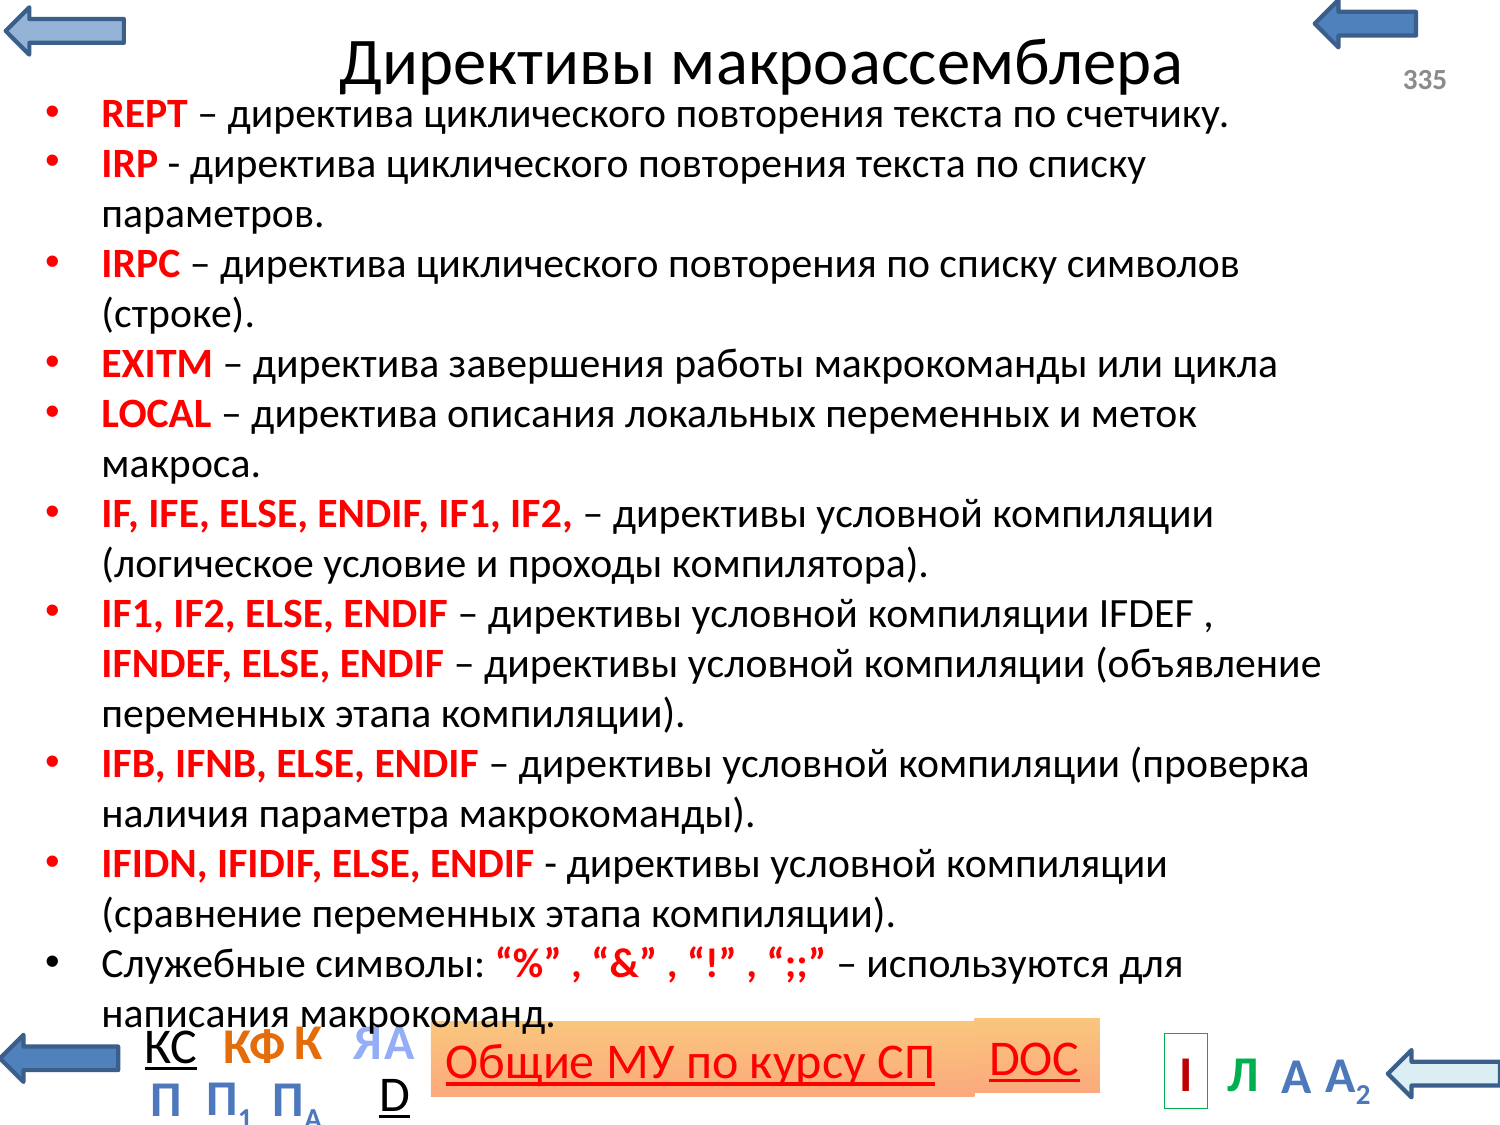

# Директивы макроассемблера
335
REPT – директива циклического повторения текста по счетчику.
IRP - директива циклического повторения текста по списку параметров.
IRPC – директива циклического повторения по списку символов (строке).
EXITM – директива завершения работы макрокоманды или цикла
LOCAL – директива описания локальных переменных и меток макроса.
IF, IFE, ELSE, ENDIF, IF1, IF2, – директивы условной компиляции (логическое условие и проходы компилятора).
IF1, IF2, ELSE, ENDIF – директивы условной компиляции IFDEF , IFNDEF, ELSE, ENDIF – директивы условной компиляции (объявление переменных этапа компиляции).
IFB, IFNB, ELSE, ENDIF – директивы условной компиляции (проверка наличия параметра макрокоманды).
IFIDN, IFIDIF, ELSE, ENDIF - директивы условной компиляции (сравнение переменных этапа компиляции).
Служебные символы: “%” , “&” , “!” , “;;” – используются для написания макрокоманд.